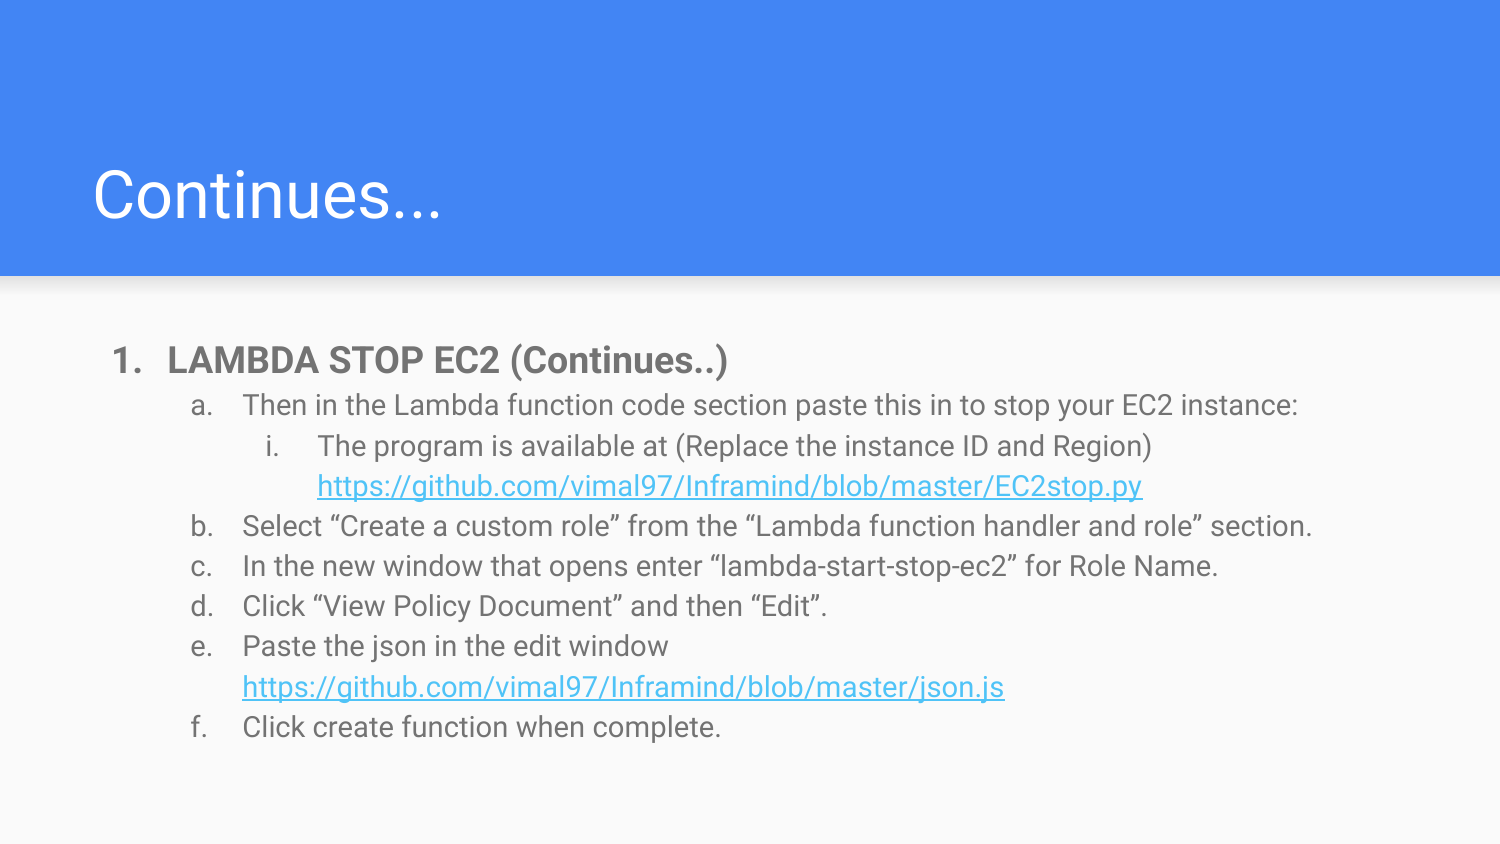

# Continues...
LAMBDA STOP EC2 (Continues..)
Then in the Lambda function code section paste this in to stop your EC2 instance:
The program is available at (Replace the instance ID and Region) https://github.com/vimal97/Inframind/blob/master/EC2stop.py
Select “Create a custom role” from the “Lambda function handler and role” section.
In the new window that opens enter “lambda-start-stop-ec2” for Role Name.
Click “View Policy Document” and then “Edit”.
Paste the json in the edit window https://github.com/vimal97/Inframind/blob/master/json.js
Click create function when complete.